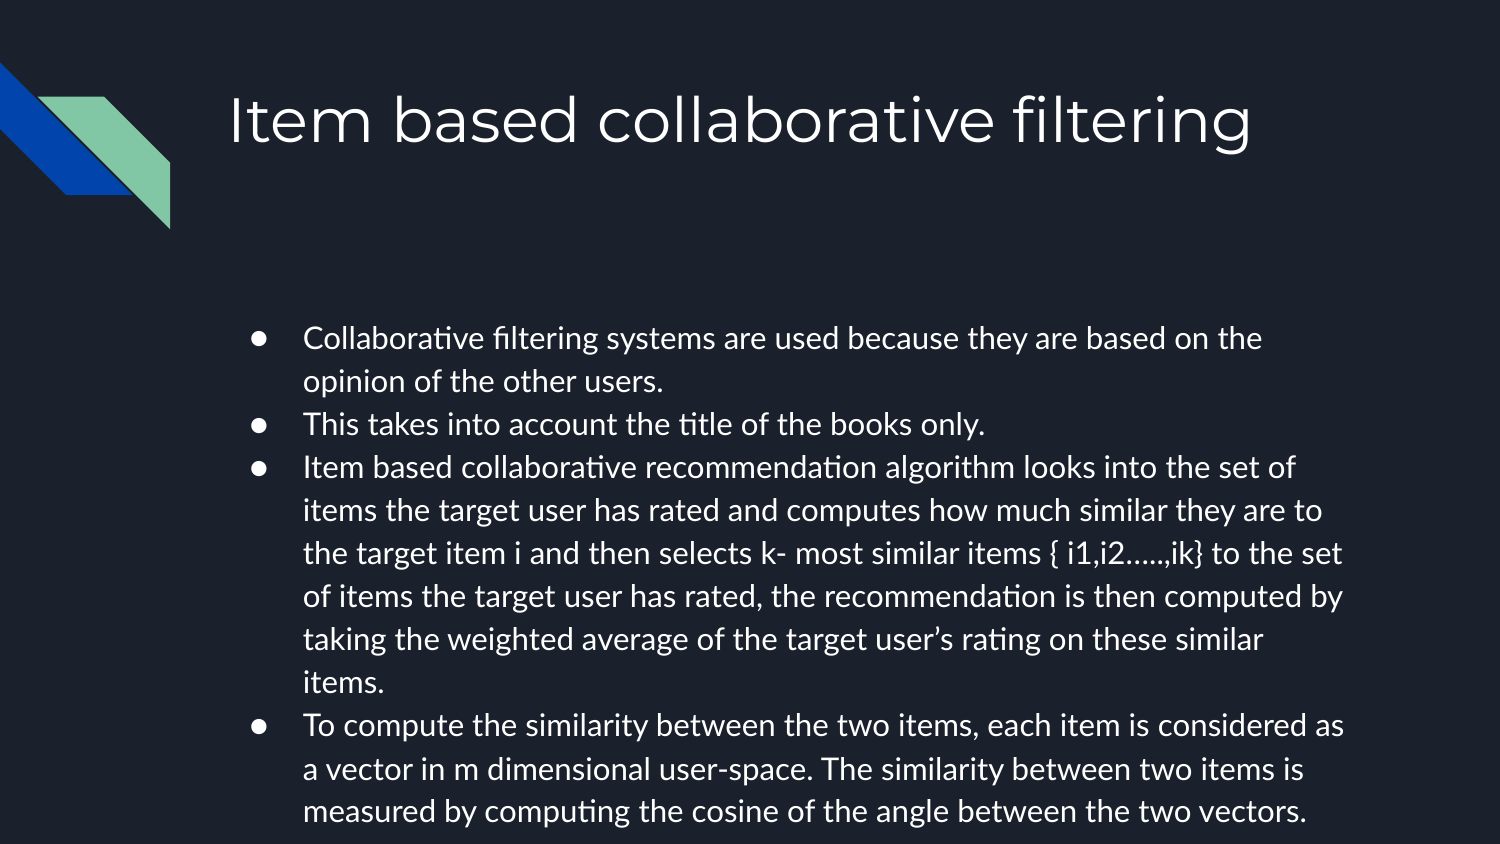

# Item based collaborative filtering
Collaborative filtering systems are used because they are based on the opinion of the other users.
This takes into account the title of the books only.
Item based collaborative recommendation algorithm looks into the set of items the target user has rated and computes how much similar they are to the target item i and then selects k- most similar items { i1,i2…..,ik} to the set of items the target user has rated, the recommendation is then computed by taking the weighted average of the target user’s rating on these similar items.
To compute the similarity between the two items, each item is considered as a vector in m dimensional user-space. The similarity between two items is measured by computing the cosine of the angle between the two vectors.